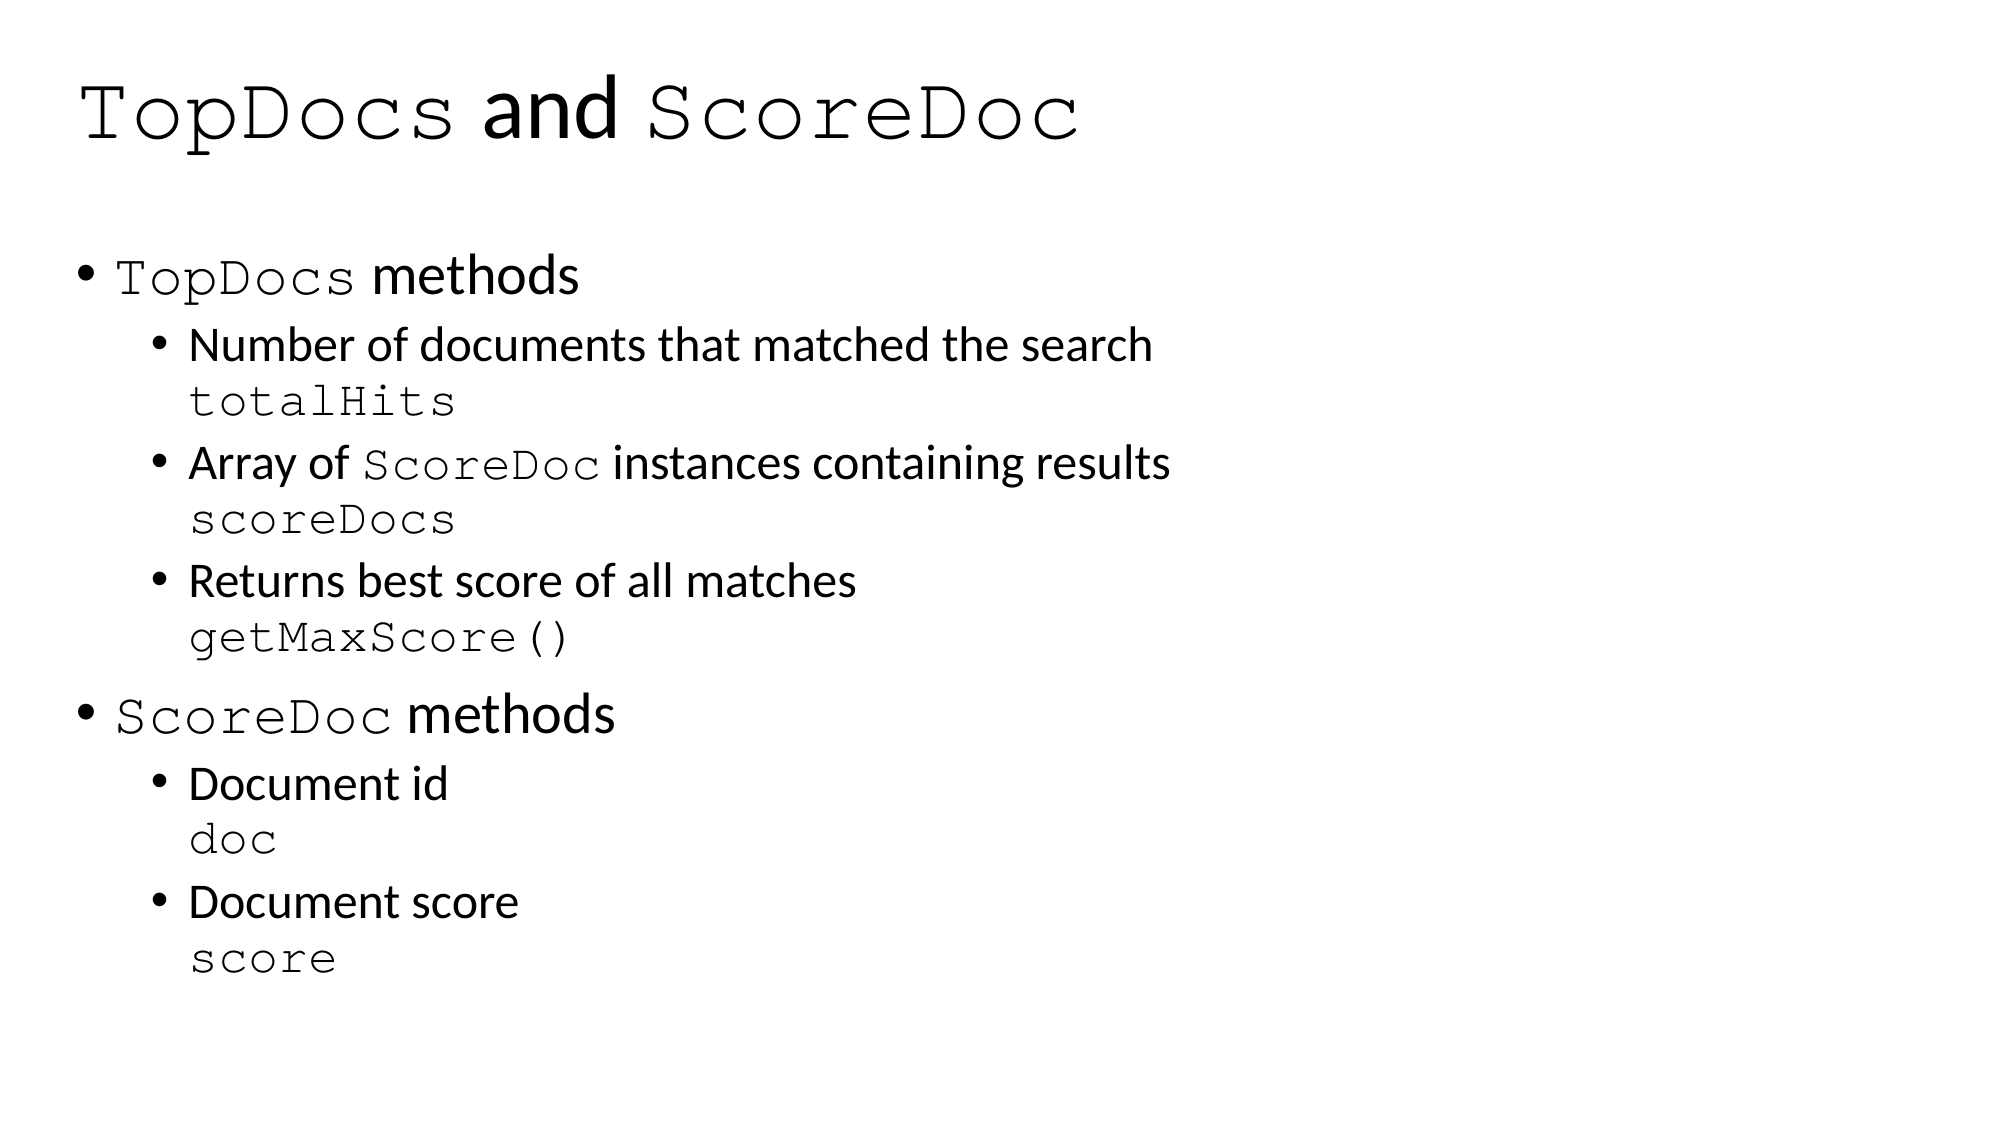

# TopDocs and ScoreDoc
TopDocs methods
Number of documents that matched the search
totalHits
Array of ScoreDoc instances containing results
scoreDocs
Returns best score of all matches
getMaxScore()
ScoreDoc methods
Document id
doc
Document score
score